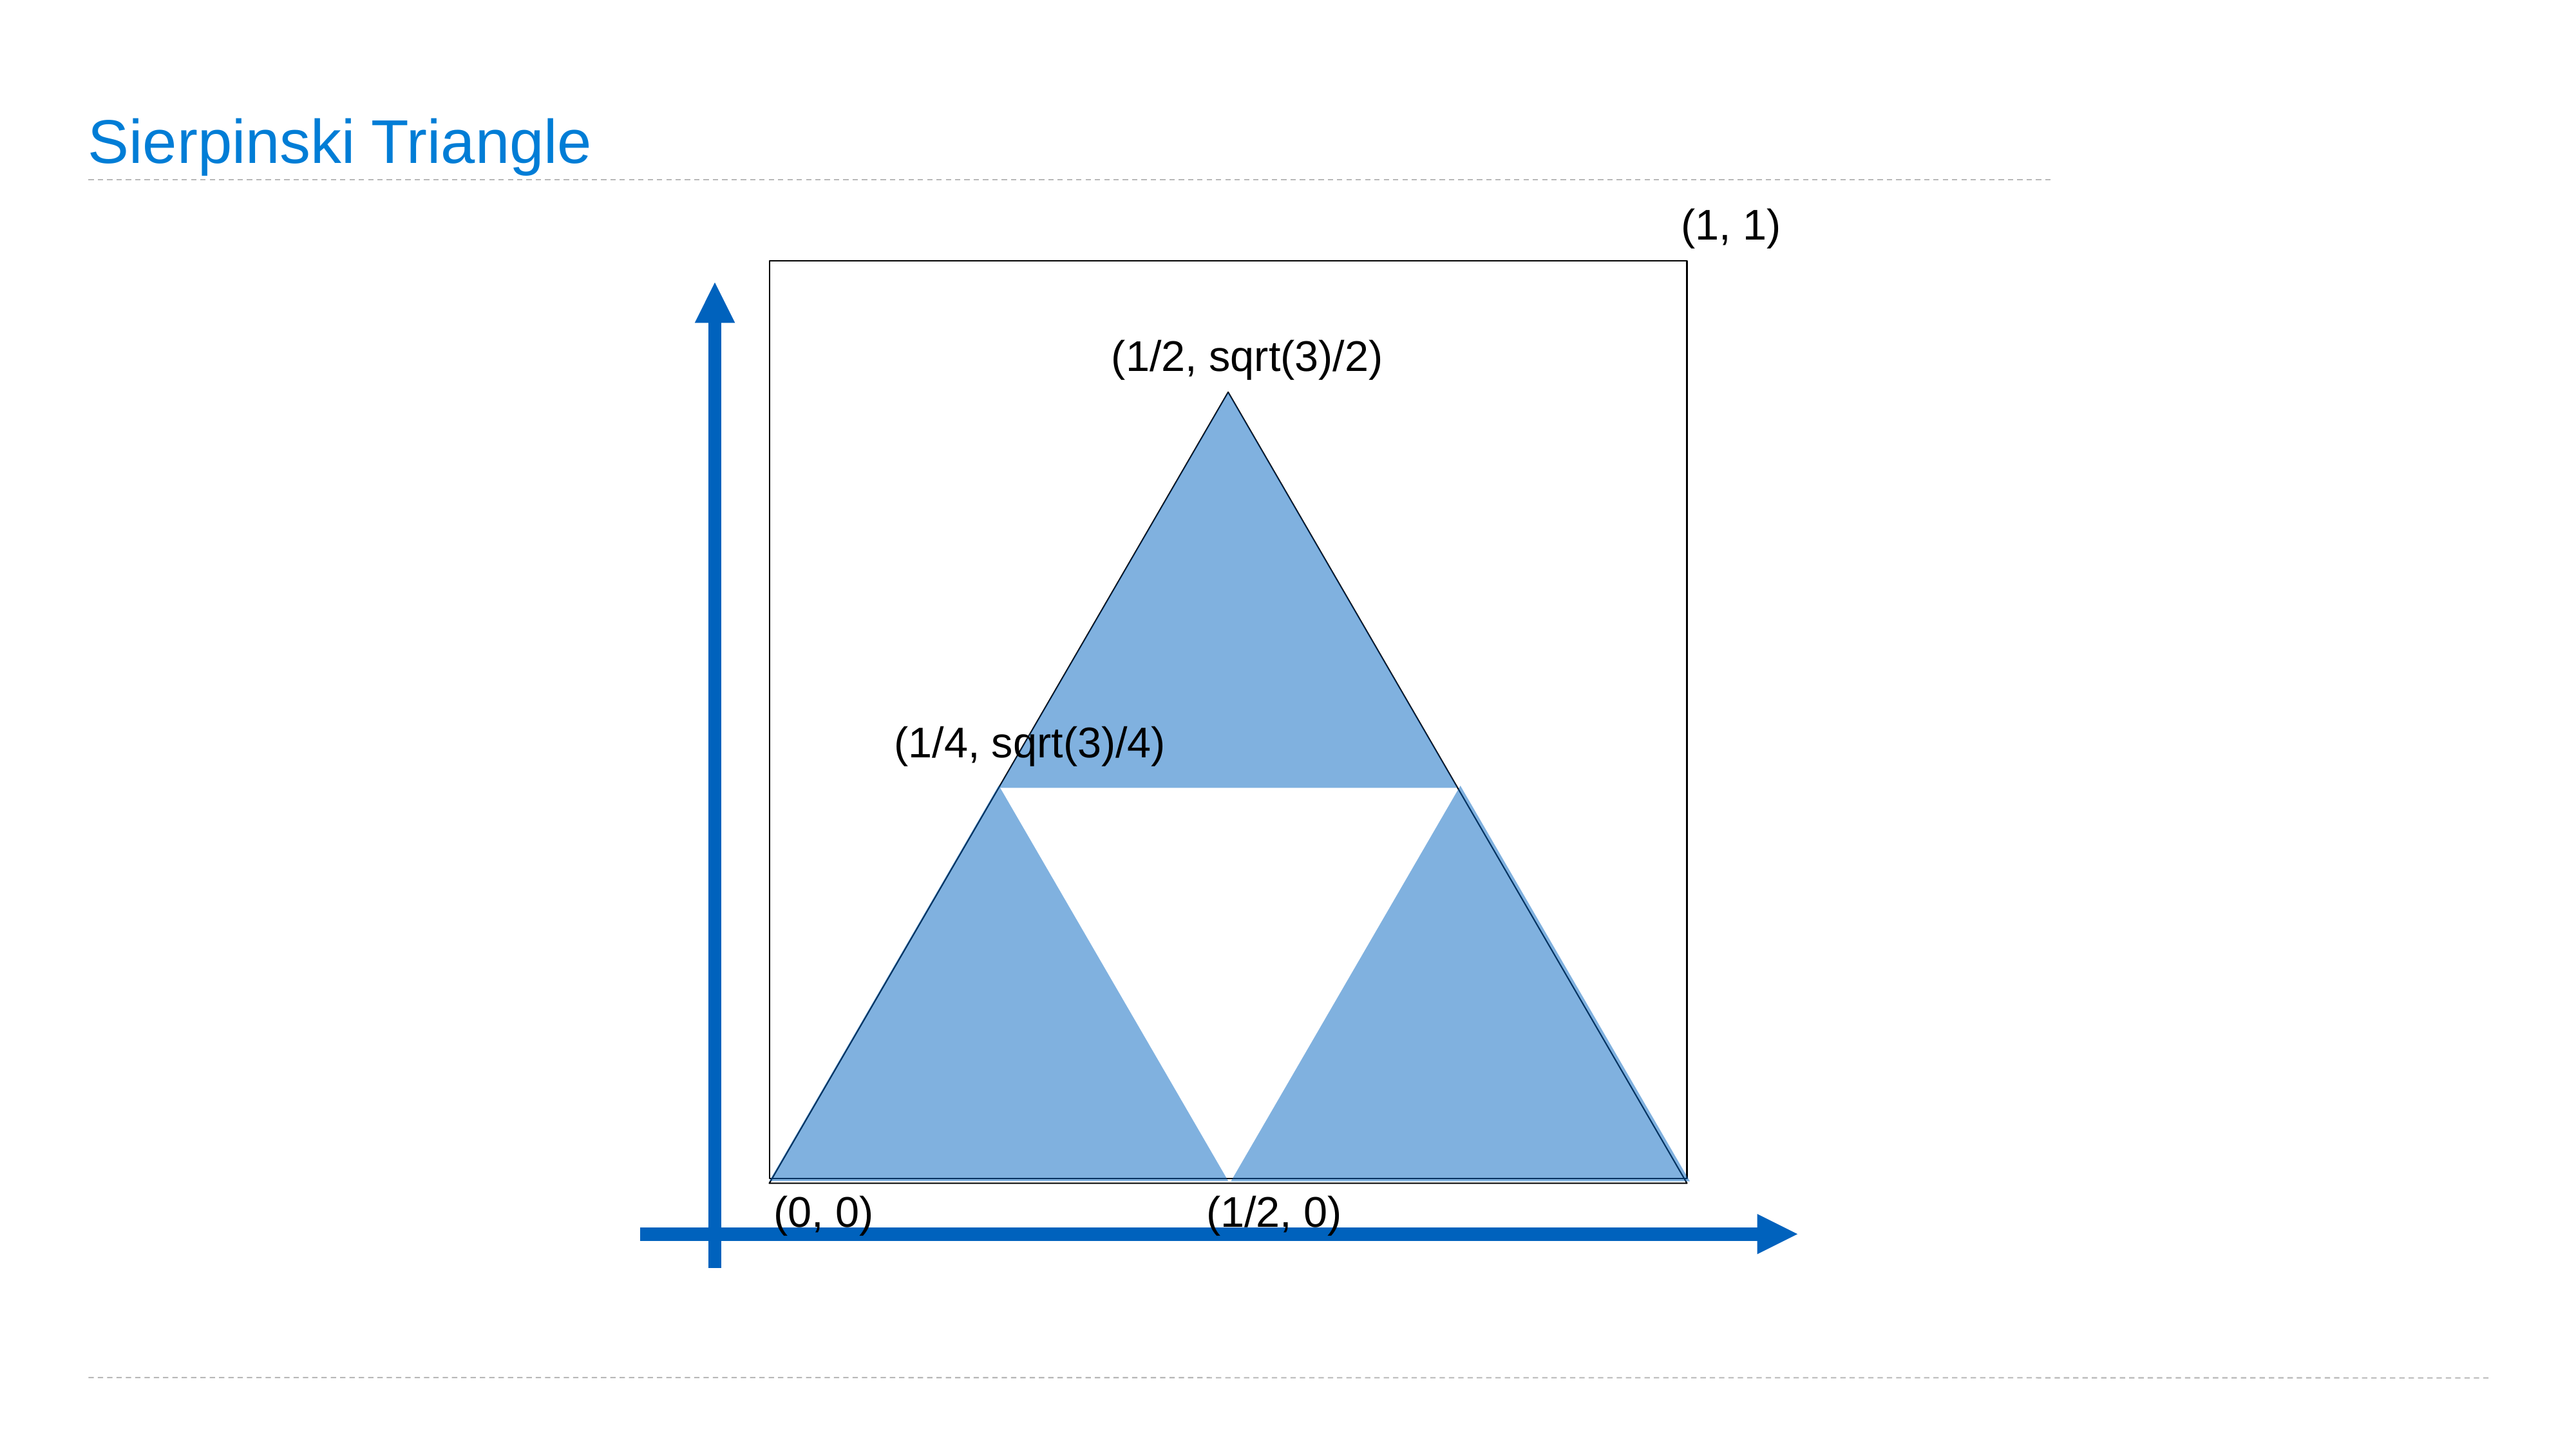

# Sierpinski Triangle
(1, 1)

(1/2, sqrt(3)/2)

(1/4, sqrt(3)/4)
(1/2, 0)
(0, 0)